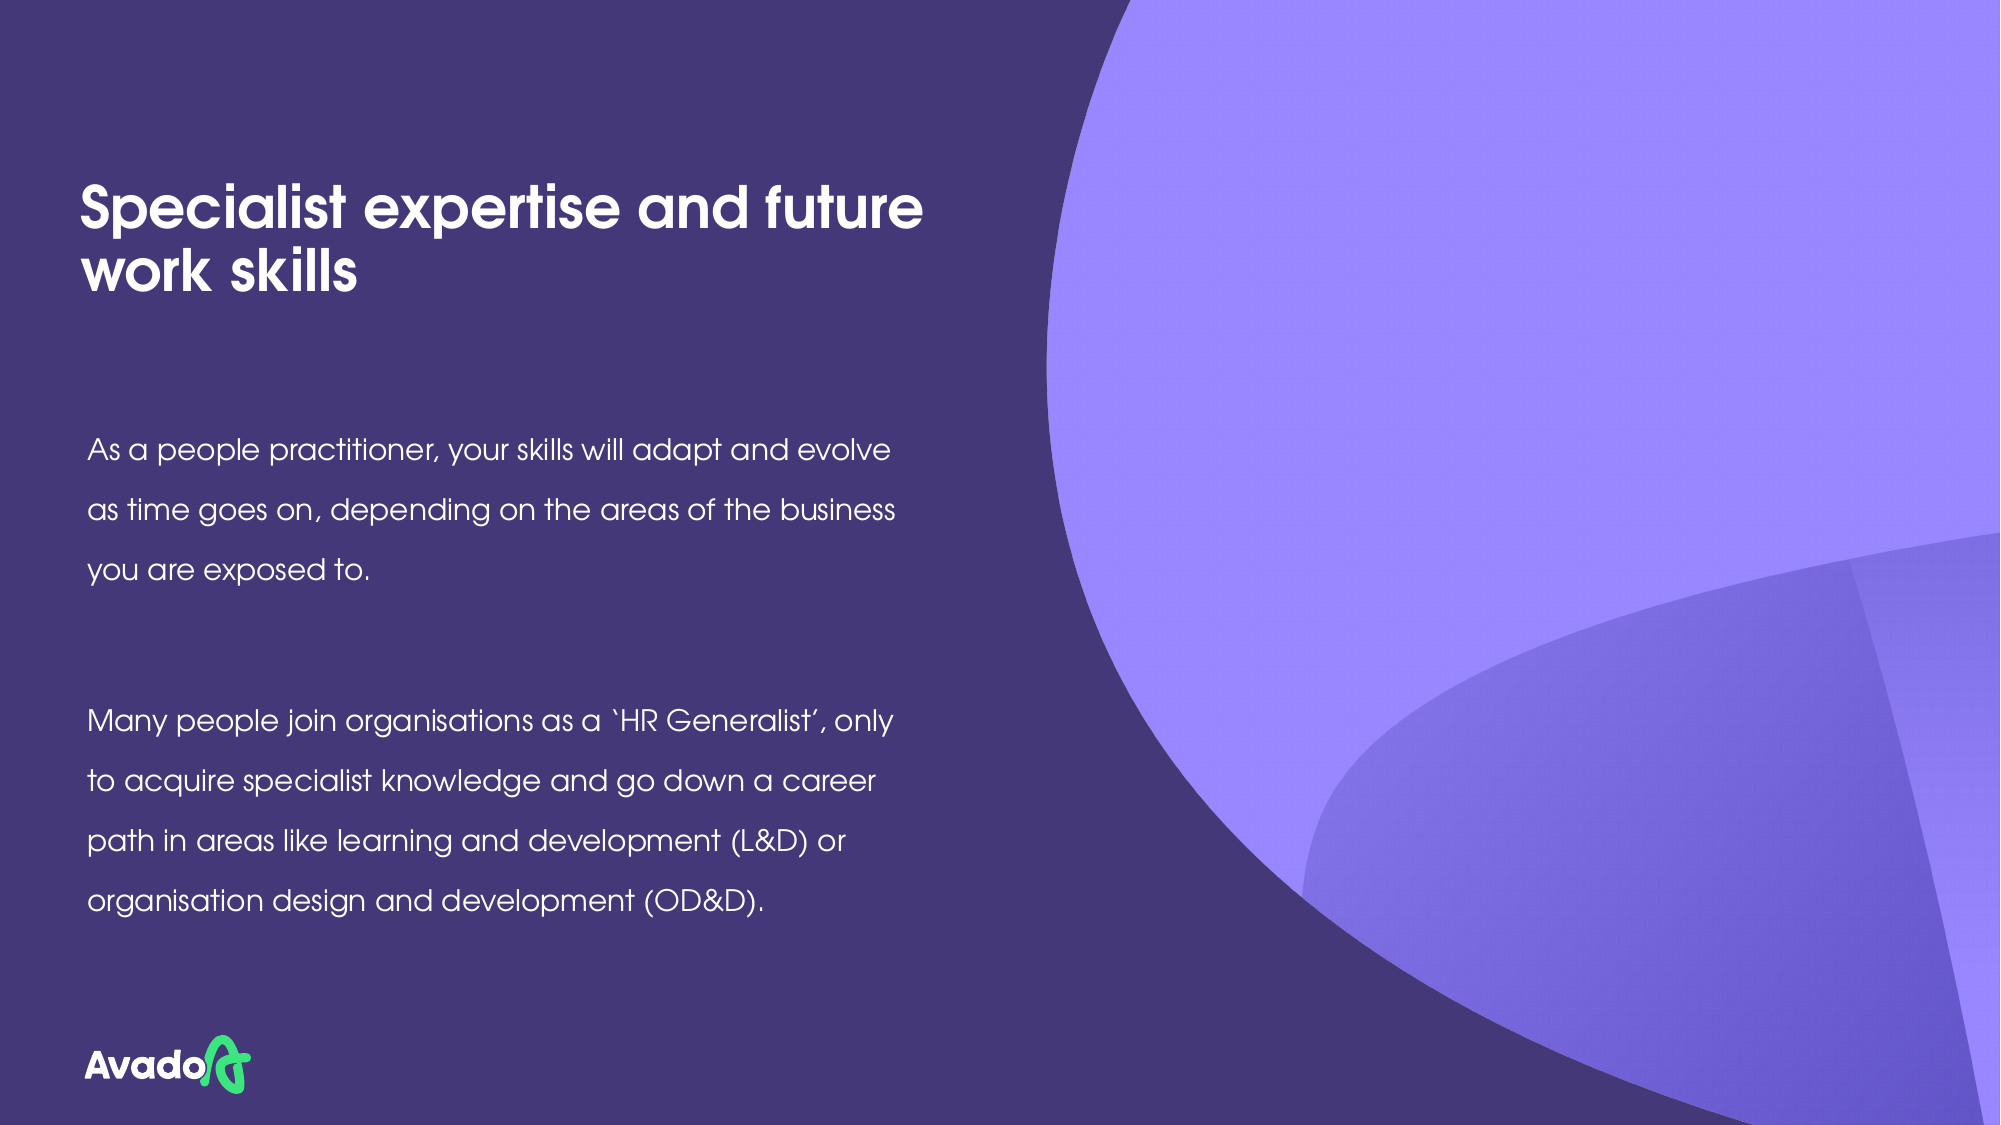

# Specialist expertise and future work skills
As a people practitioner, your skills will adapt and evolve as time goes on, depending on the areas of the business you are exposed to.

Many people join organisations as a ‘HR Generalist’, only to acquire specialist knowledge and go down a career path in areas like learning and development (L&D) or organisation design and development (OD&D).